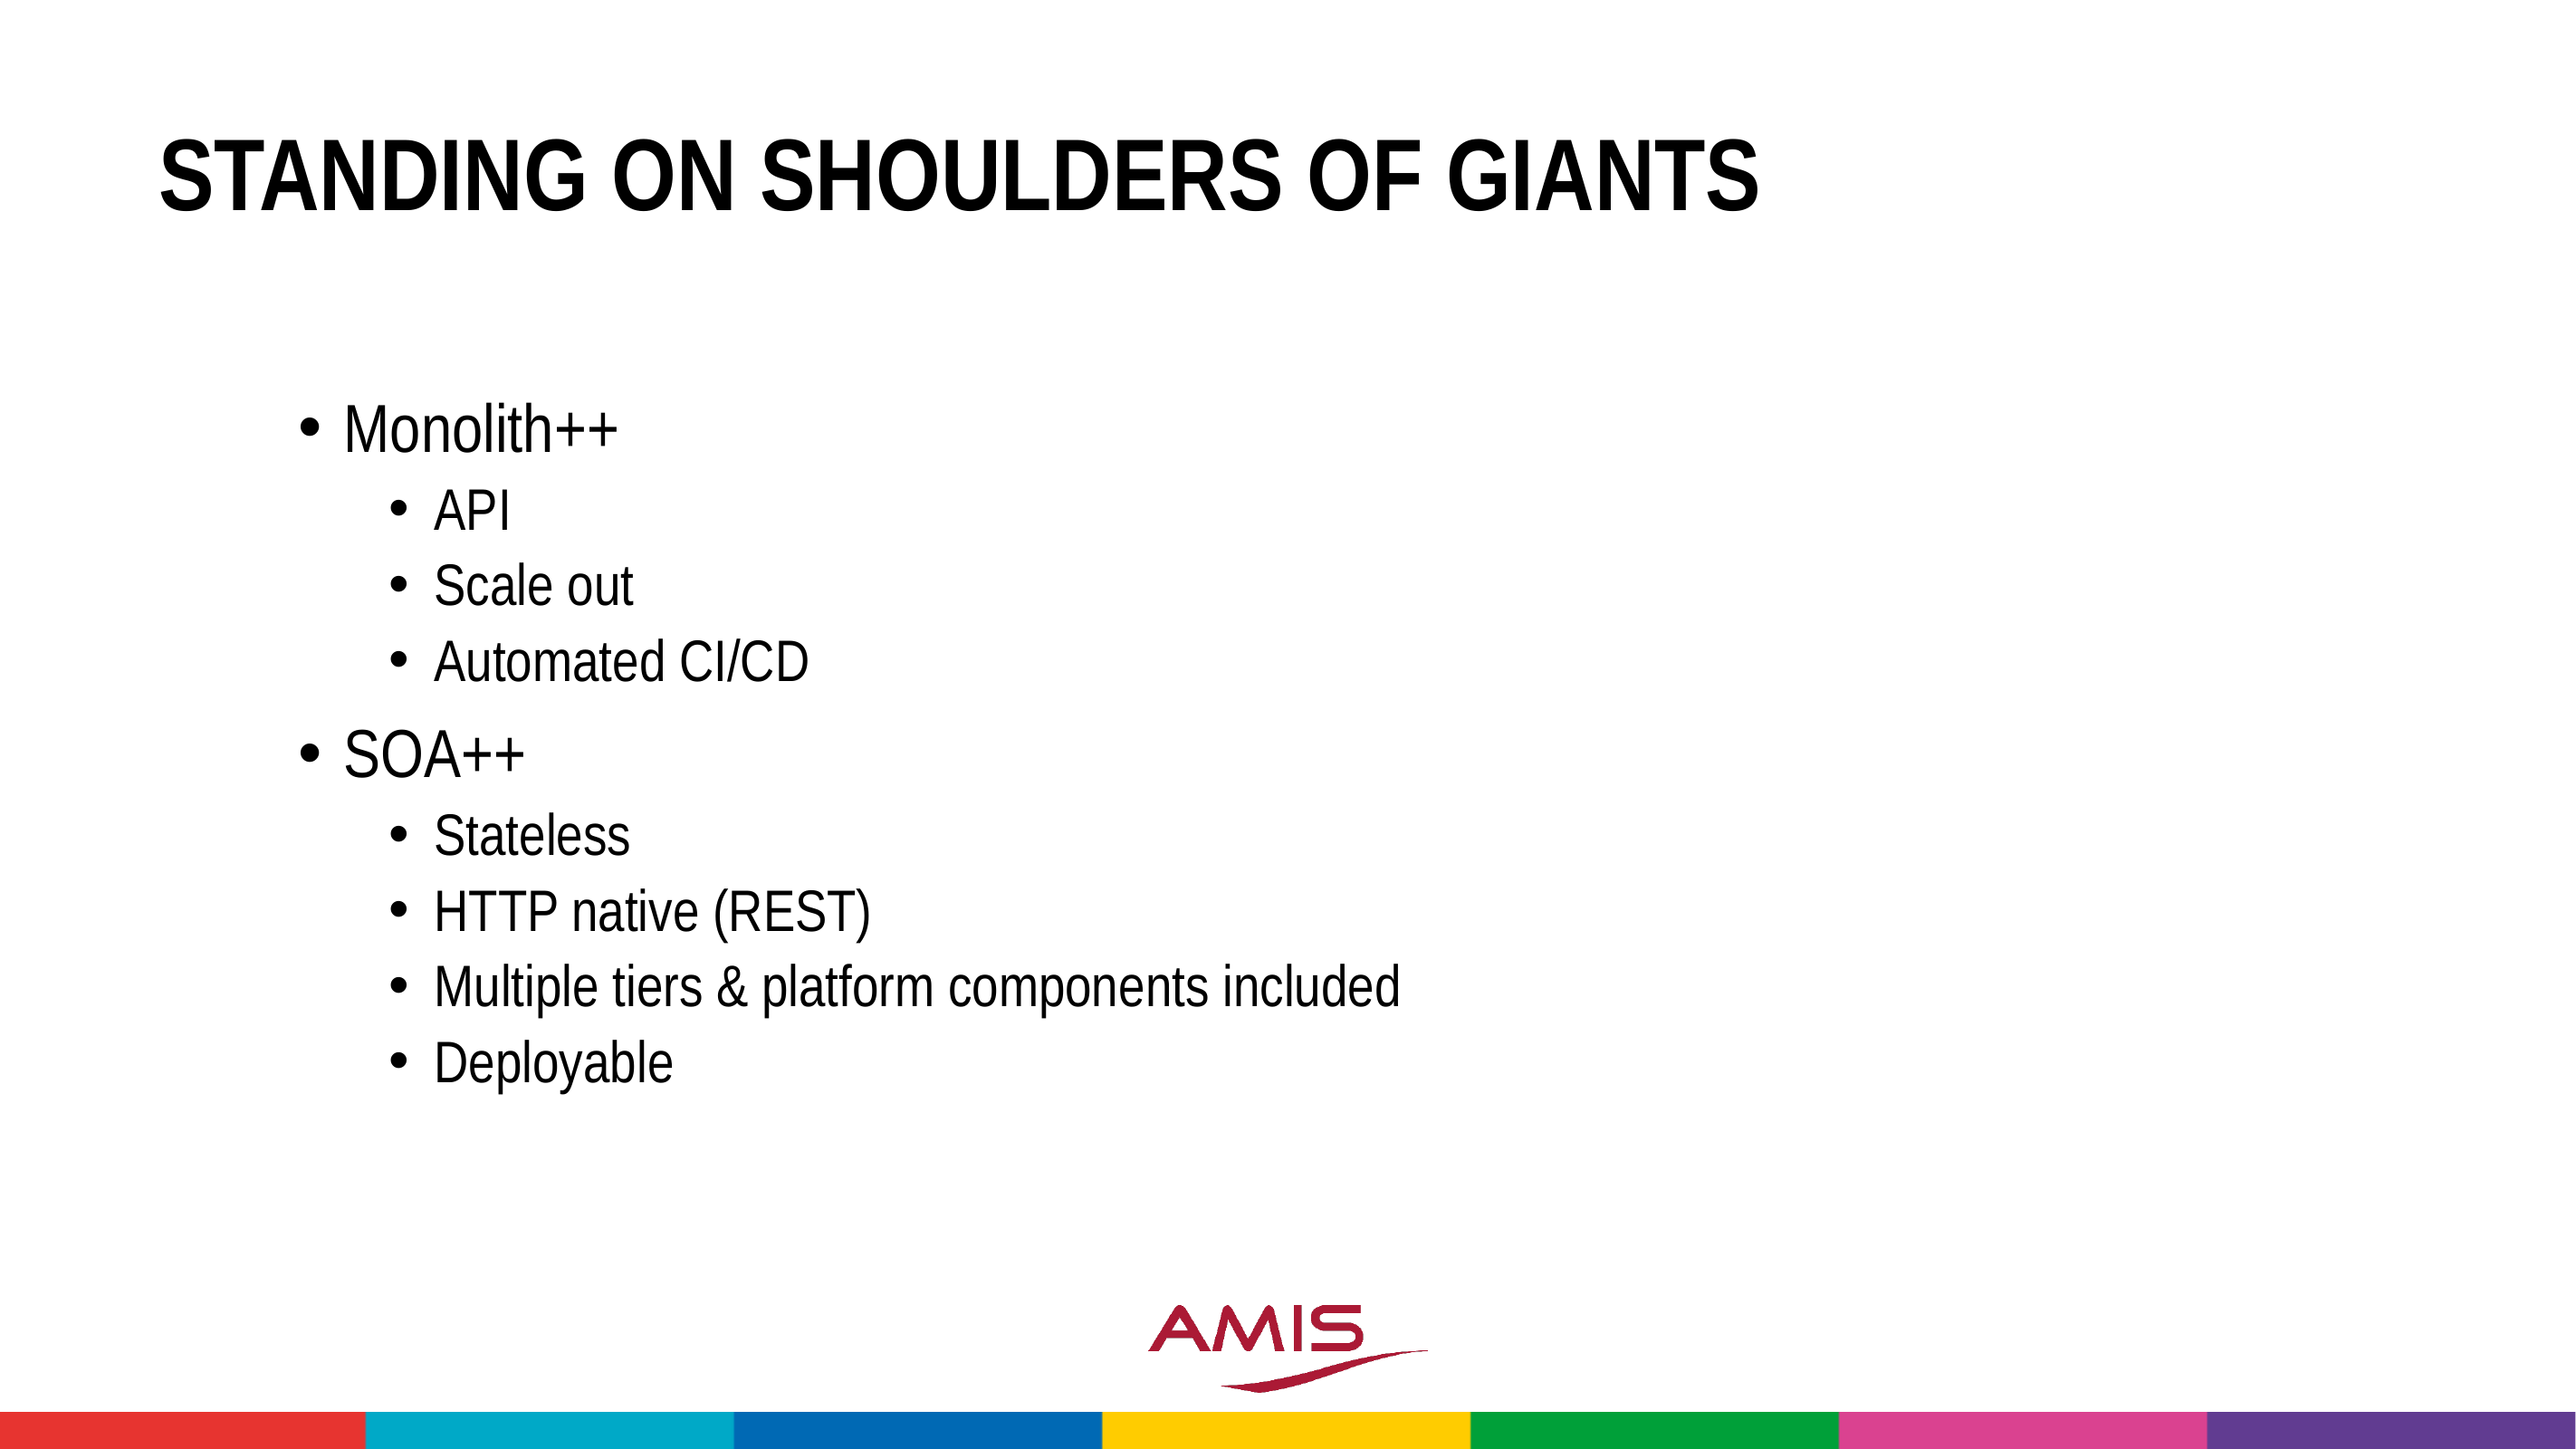

# Standing on shoulders of giants
Monolith++
API
Scale out
Automated CI/CD
SOA++
Stateless
HTTP native (REST)
Multiple tiers & platform components included
Deployable